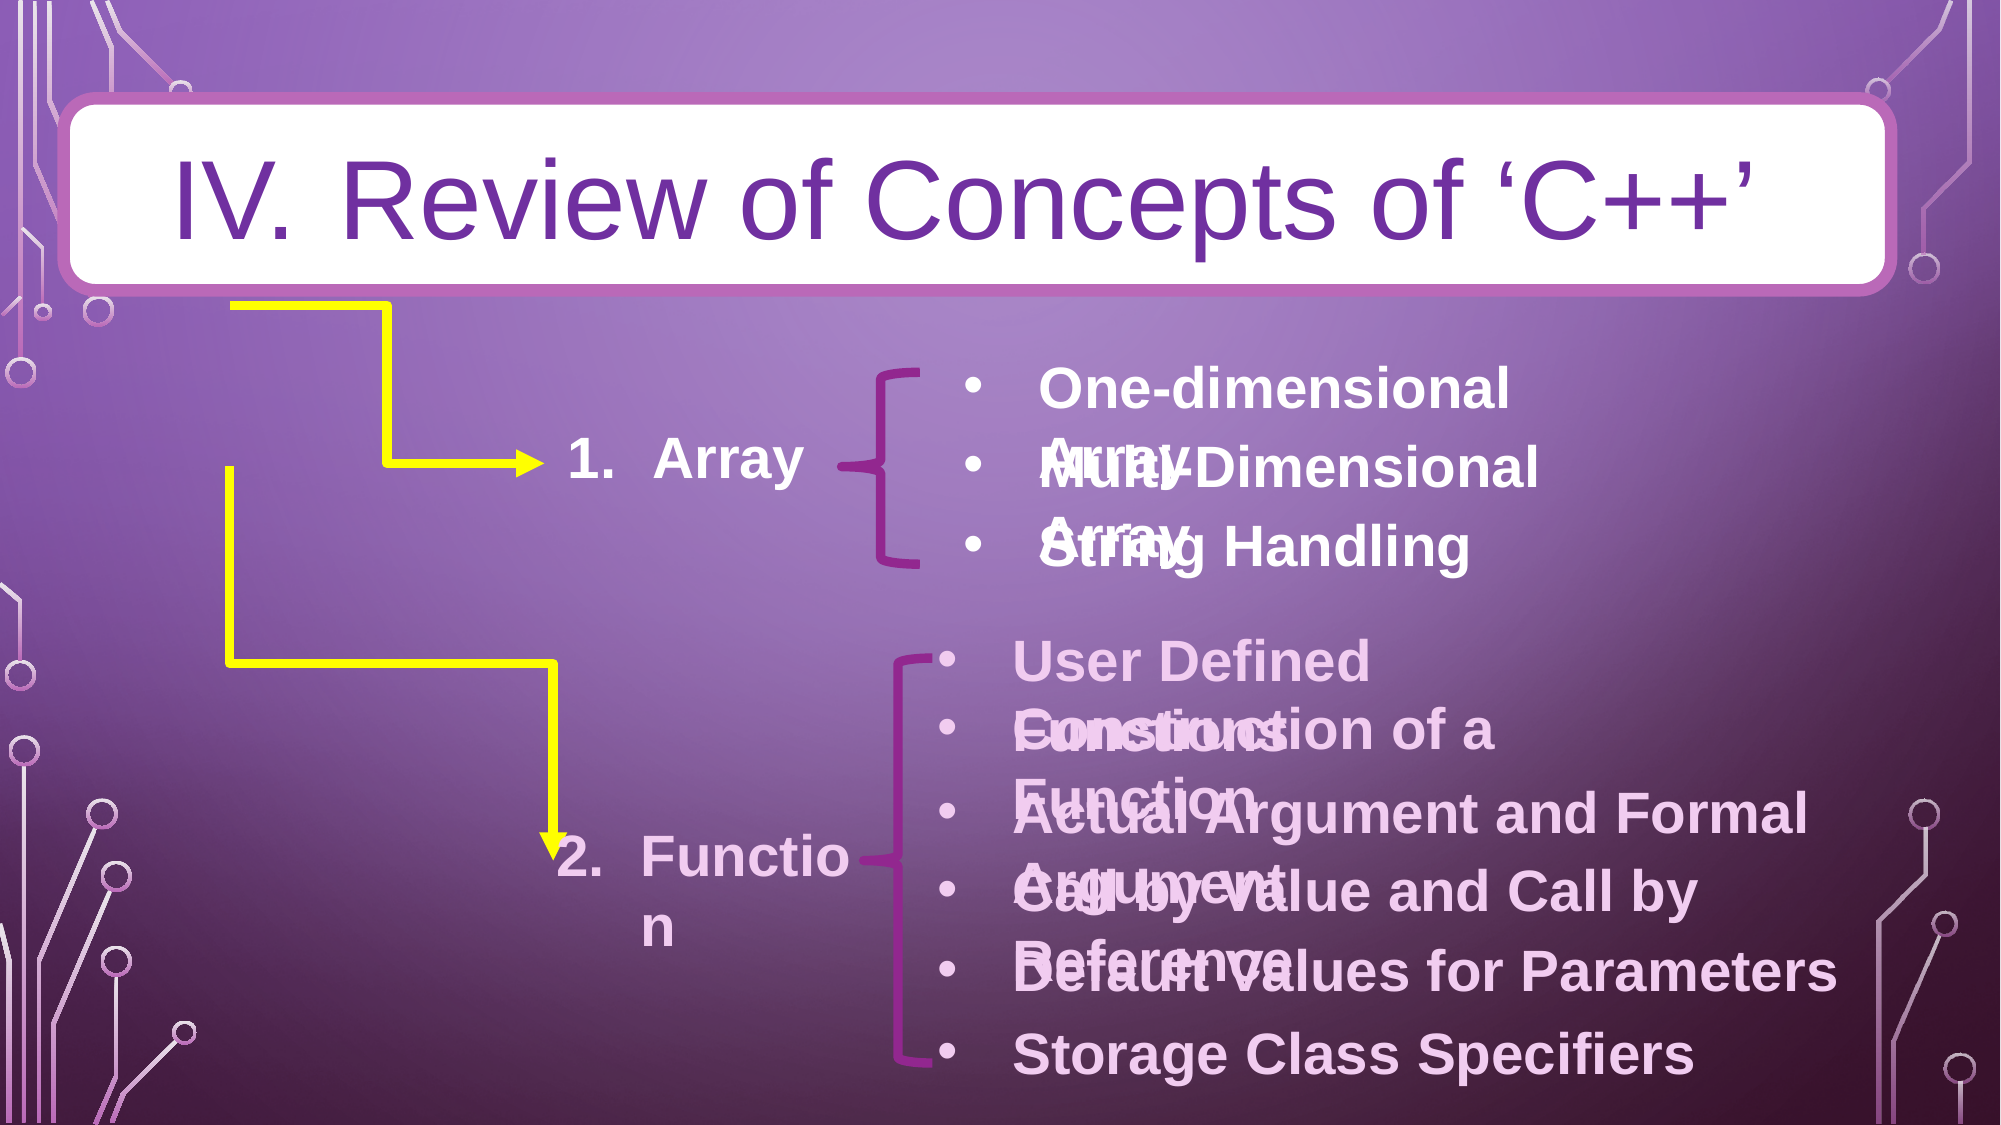

Review of Concepts of ‘C++’
One-dimensional Array

Array
Multi-Dimensional Array
String Handling
User Defined Functions

Construction of a Function
Actual Argument and Formal Argument
Function
Call by Value and Call by Reference
Default Values for Parameters
Storage Class Specifiers